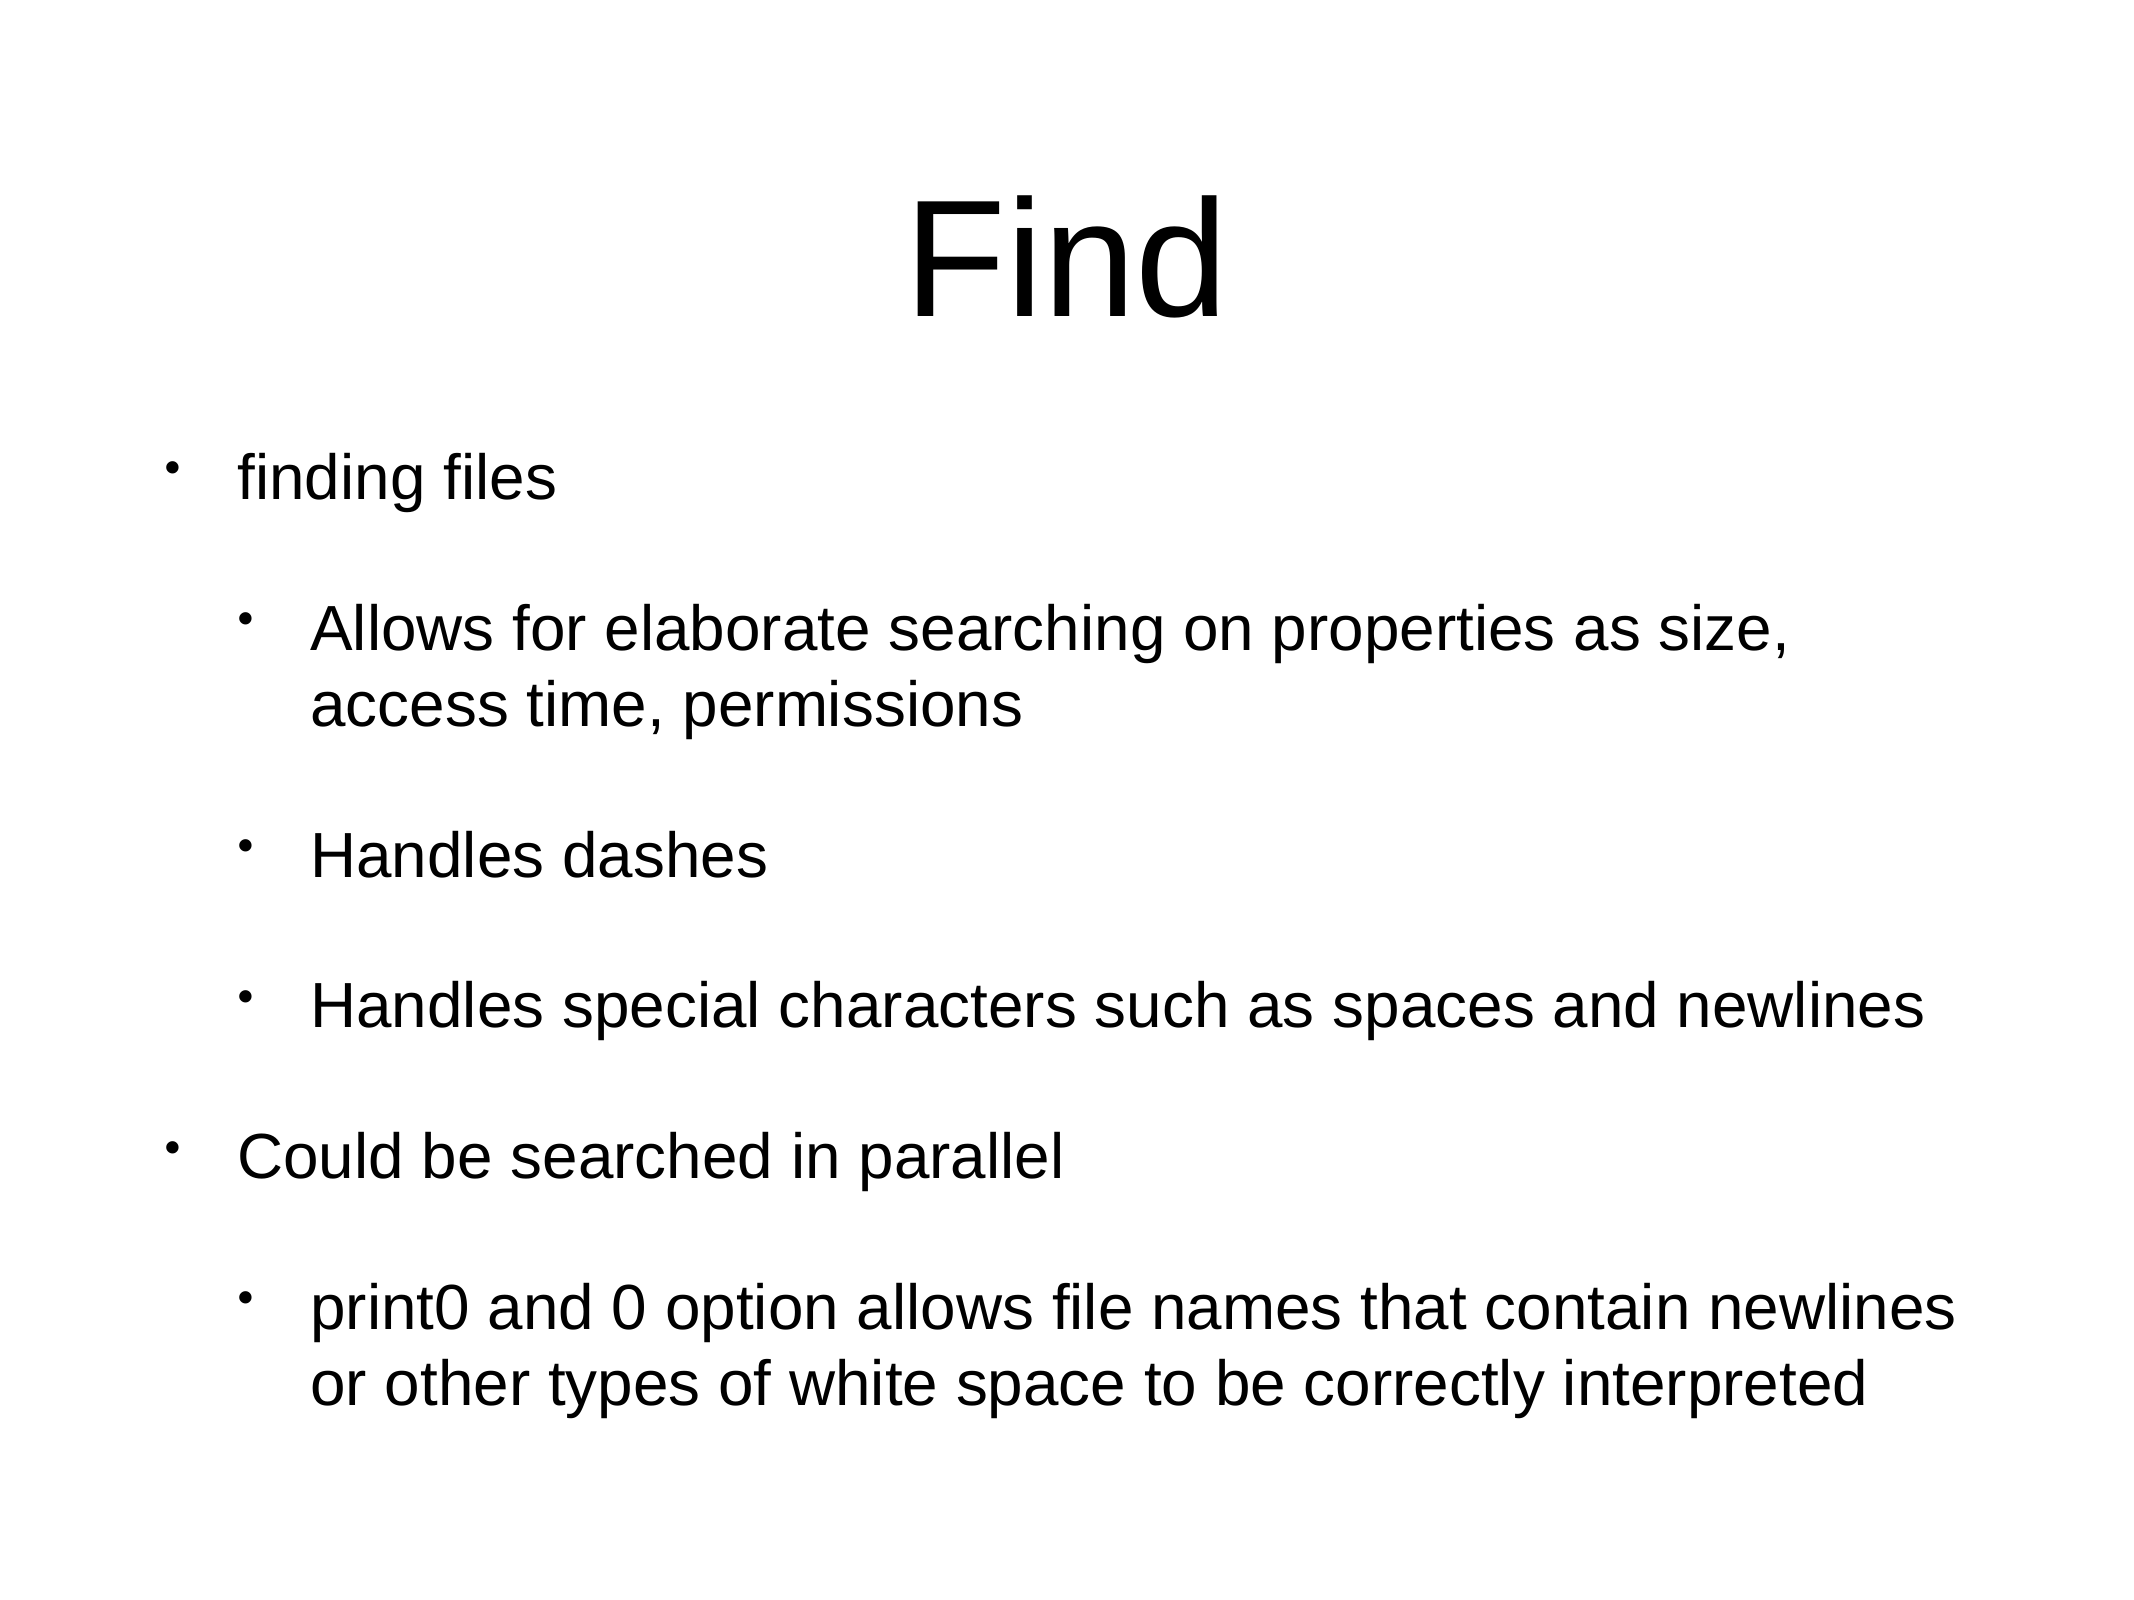

# Find
finding files
Allows for elaborate searching on properties as size, access time, permissions
Handles dashes
Handles special characters such as spaces and newlines
Could be searched in parallel
print0 and 0 option allows file names that contain newlines or other types of white space to be correctly interpreted